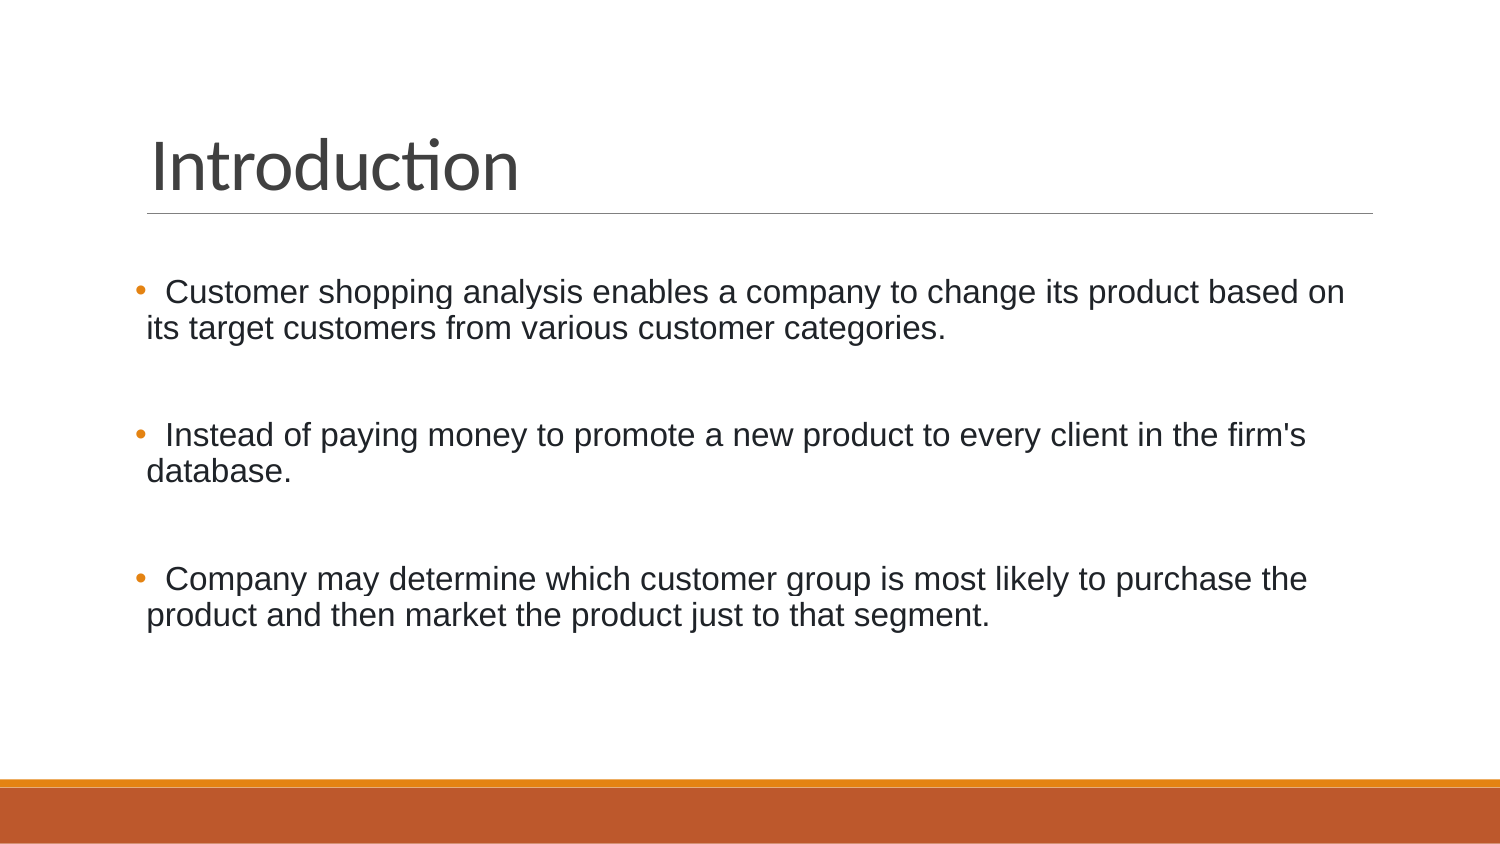

# Introduction

  Customer shopping analysis enables a company to change its product based on  its target customers from various customer categories.

  Instead of paying money to promote a new product to every client in the firm's database.

  Company may determine which customer group is most likely to purchase the product and then market the product just to that segment.